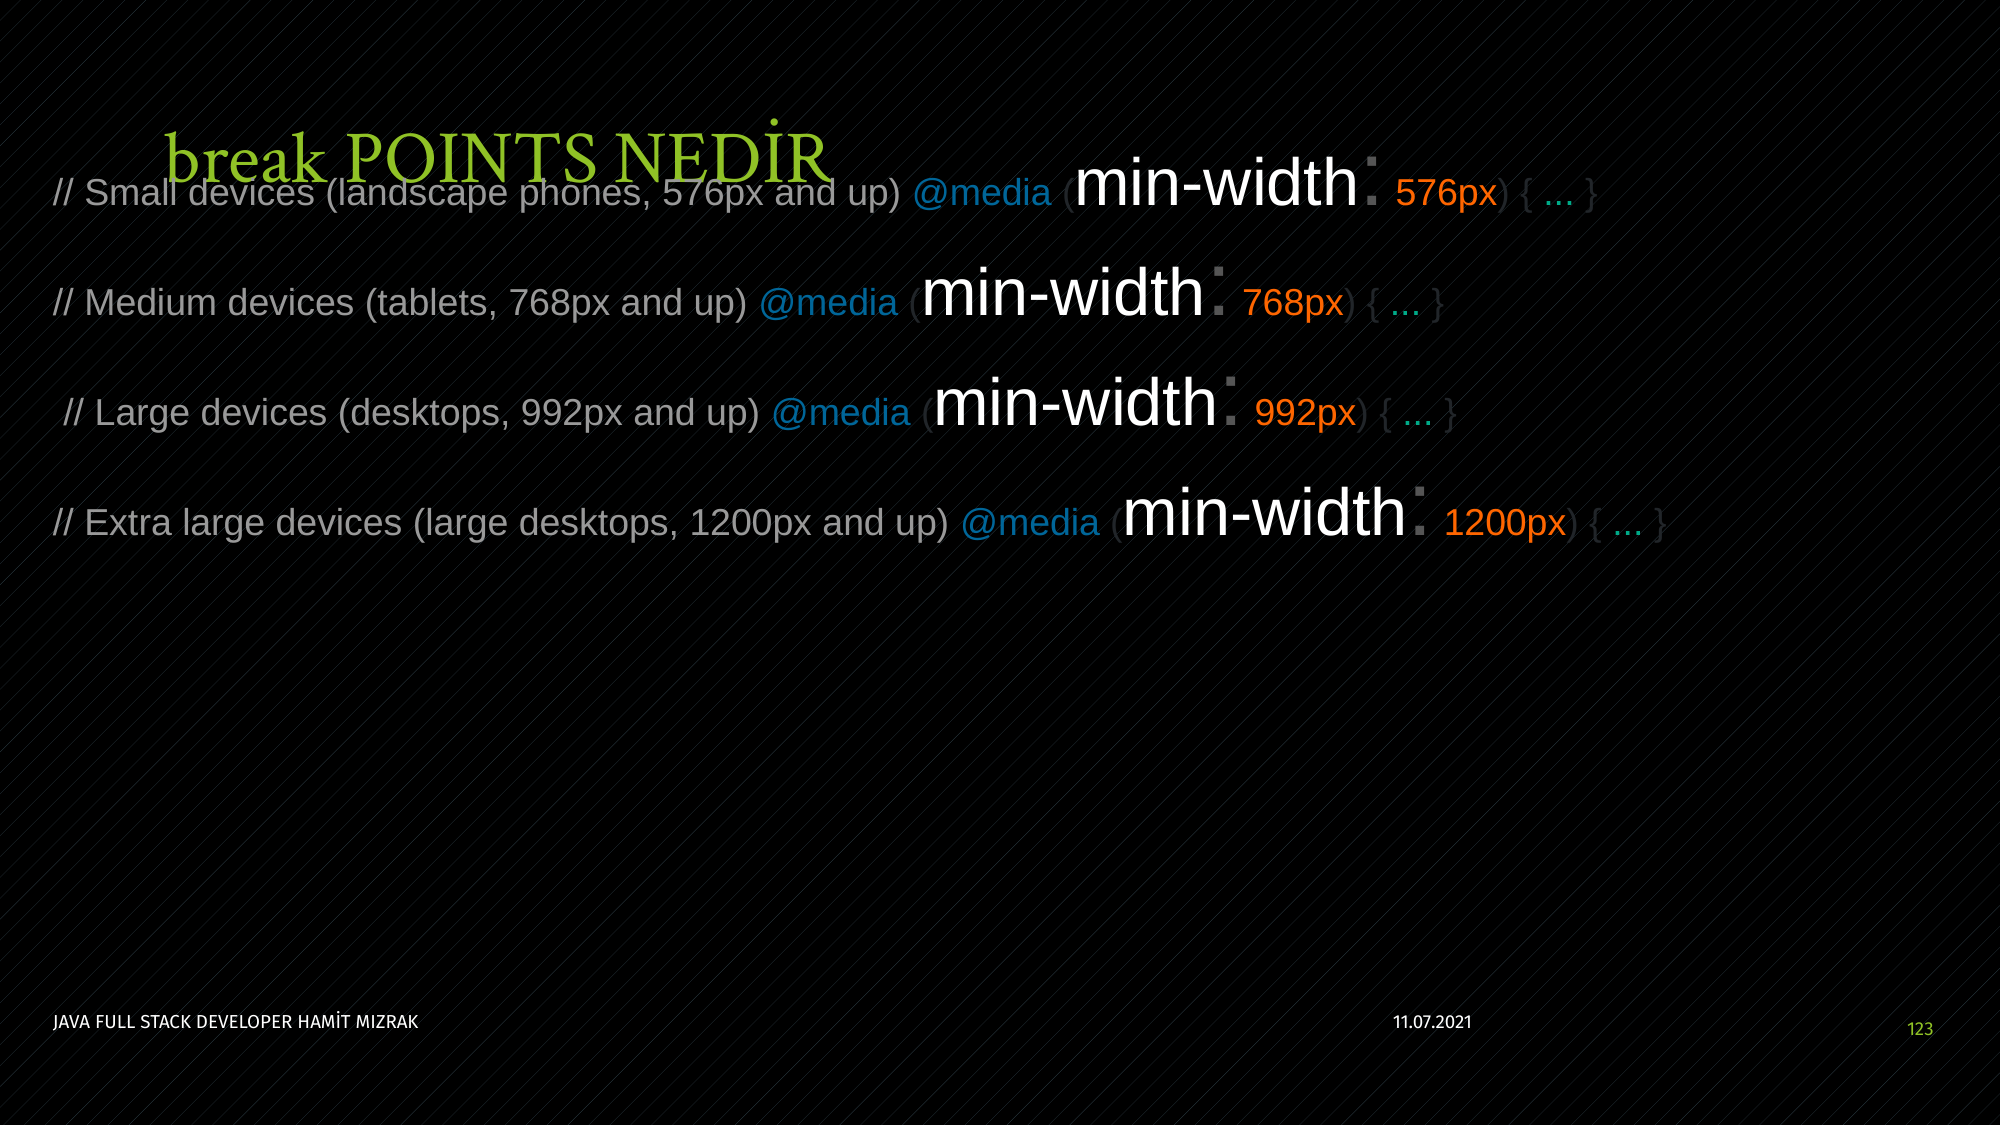

# break POINTS NEDİR
// Small devices (landscape phones, 576px and up) @media (min-width: 576px) { ... }
// Medium devices (tablets, 768px and up) @media (min-width: 768px) { ... }
 // Large devices (desktops, 992px and up) @media (min-width: 992px) { ... }
// Extra large devices (large desktops, 1200px and up) @media (min-width: 1200px) { ... }

JAVA FULL STACK DEVELOPER HAMİT MIZRAK
11.07.2021
123